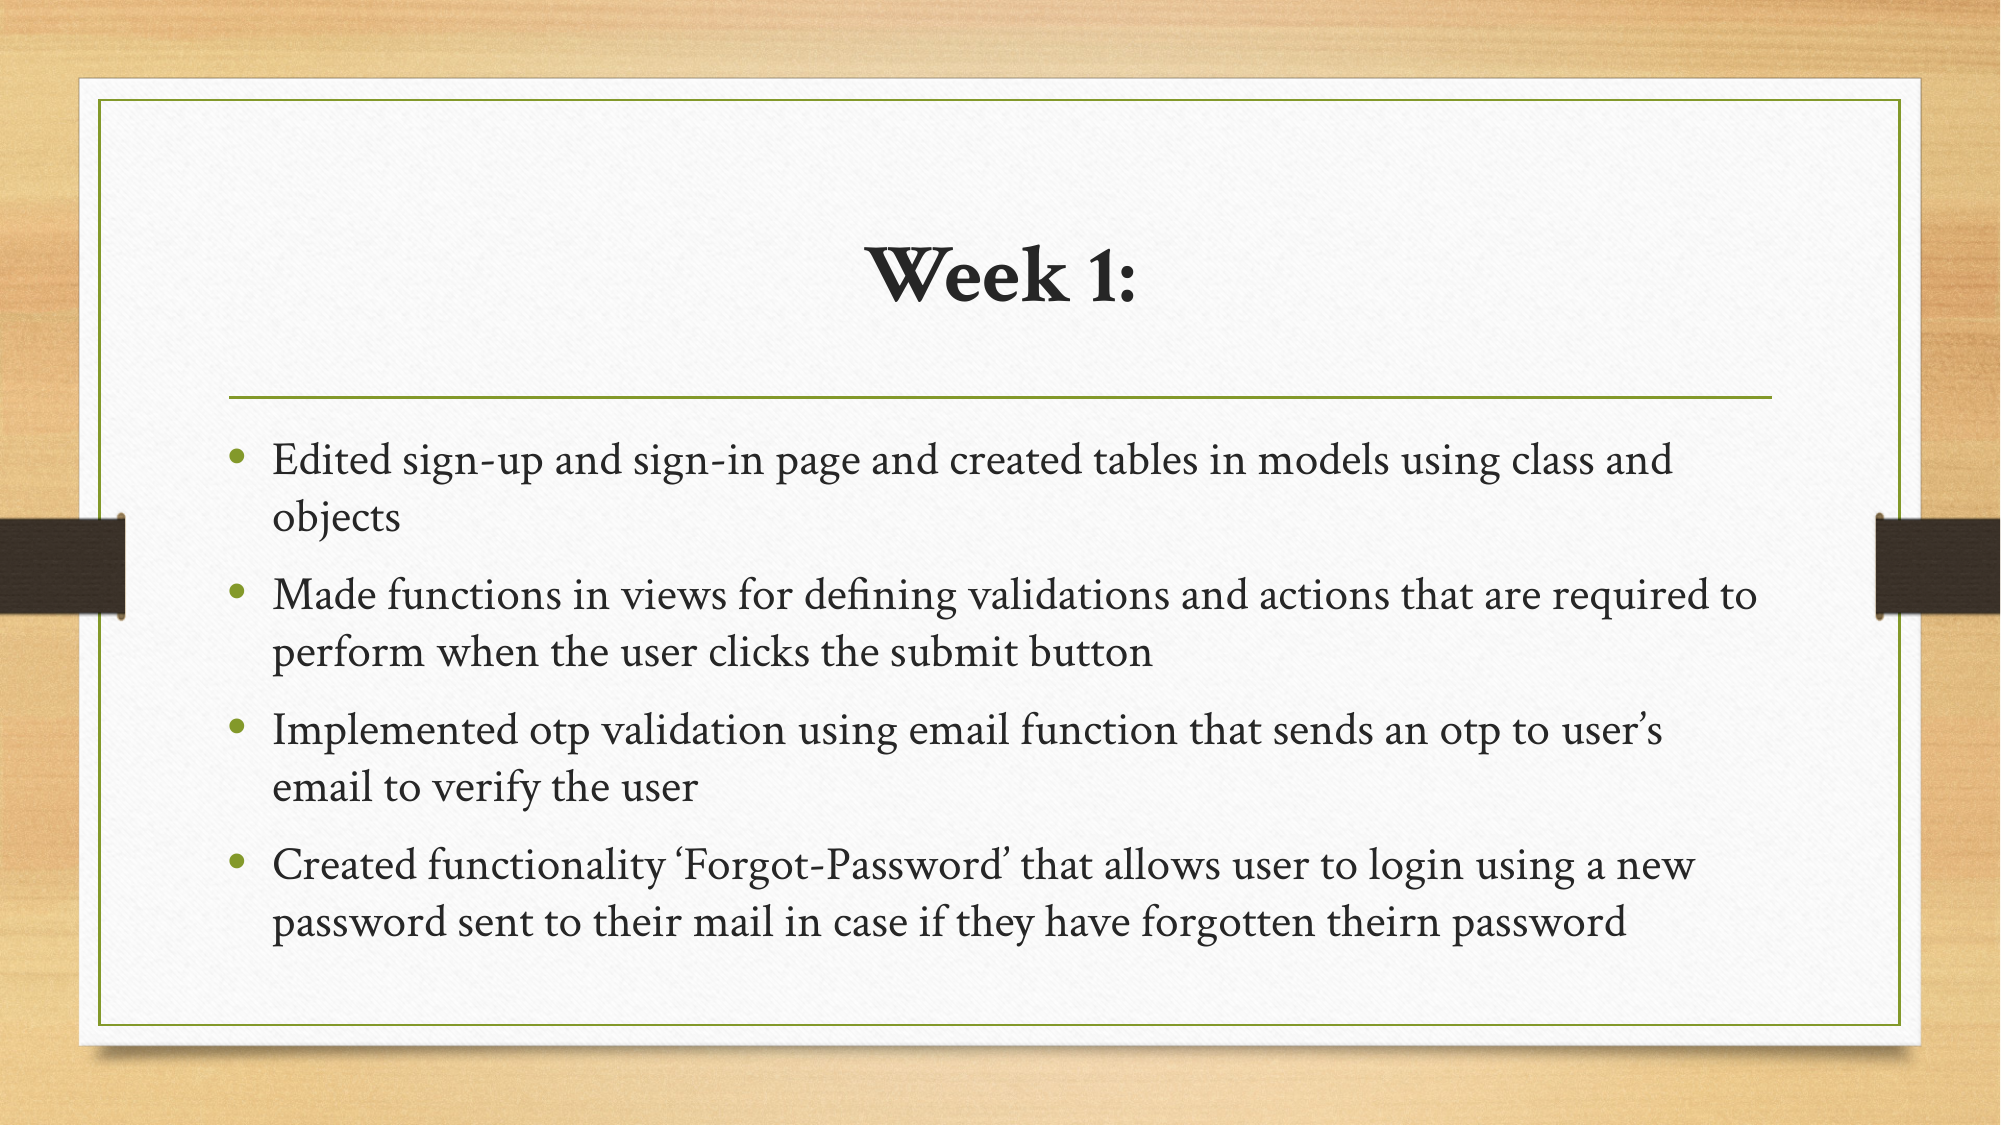

# Week 1:
Edited sign-up and sign-in page and created tables in models using class and objects
Made functions in views for defining validations and actions that are required to perform when the user clicks the submit button
Implemented otp validation using email function that sends an otp to user’s email to verify the user
Created functionality ‘Forgot-Password’ that allows user to login using a new password sent to their mail in case if they have forgotten theirn password